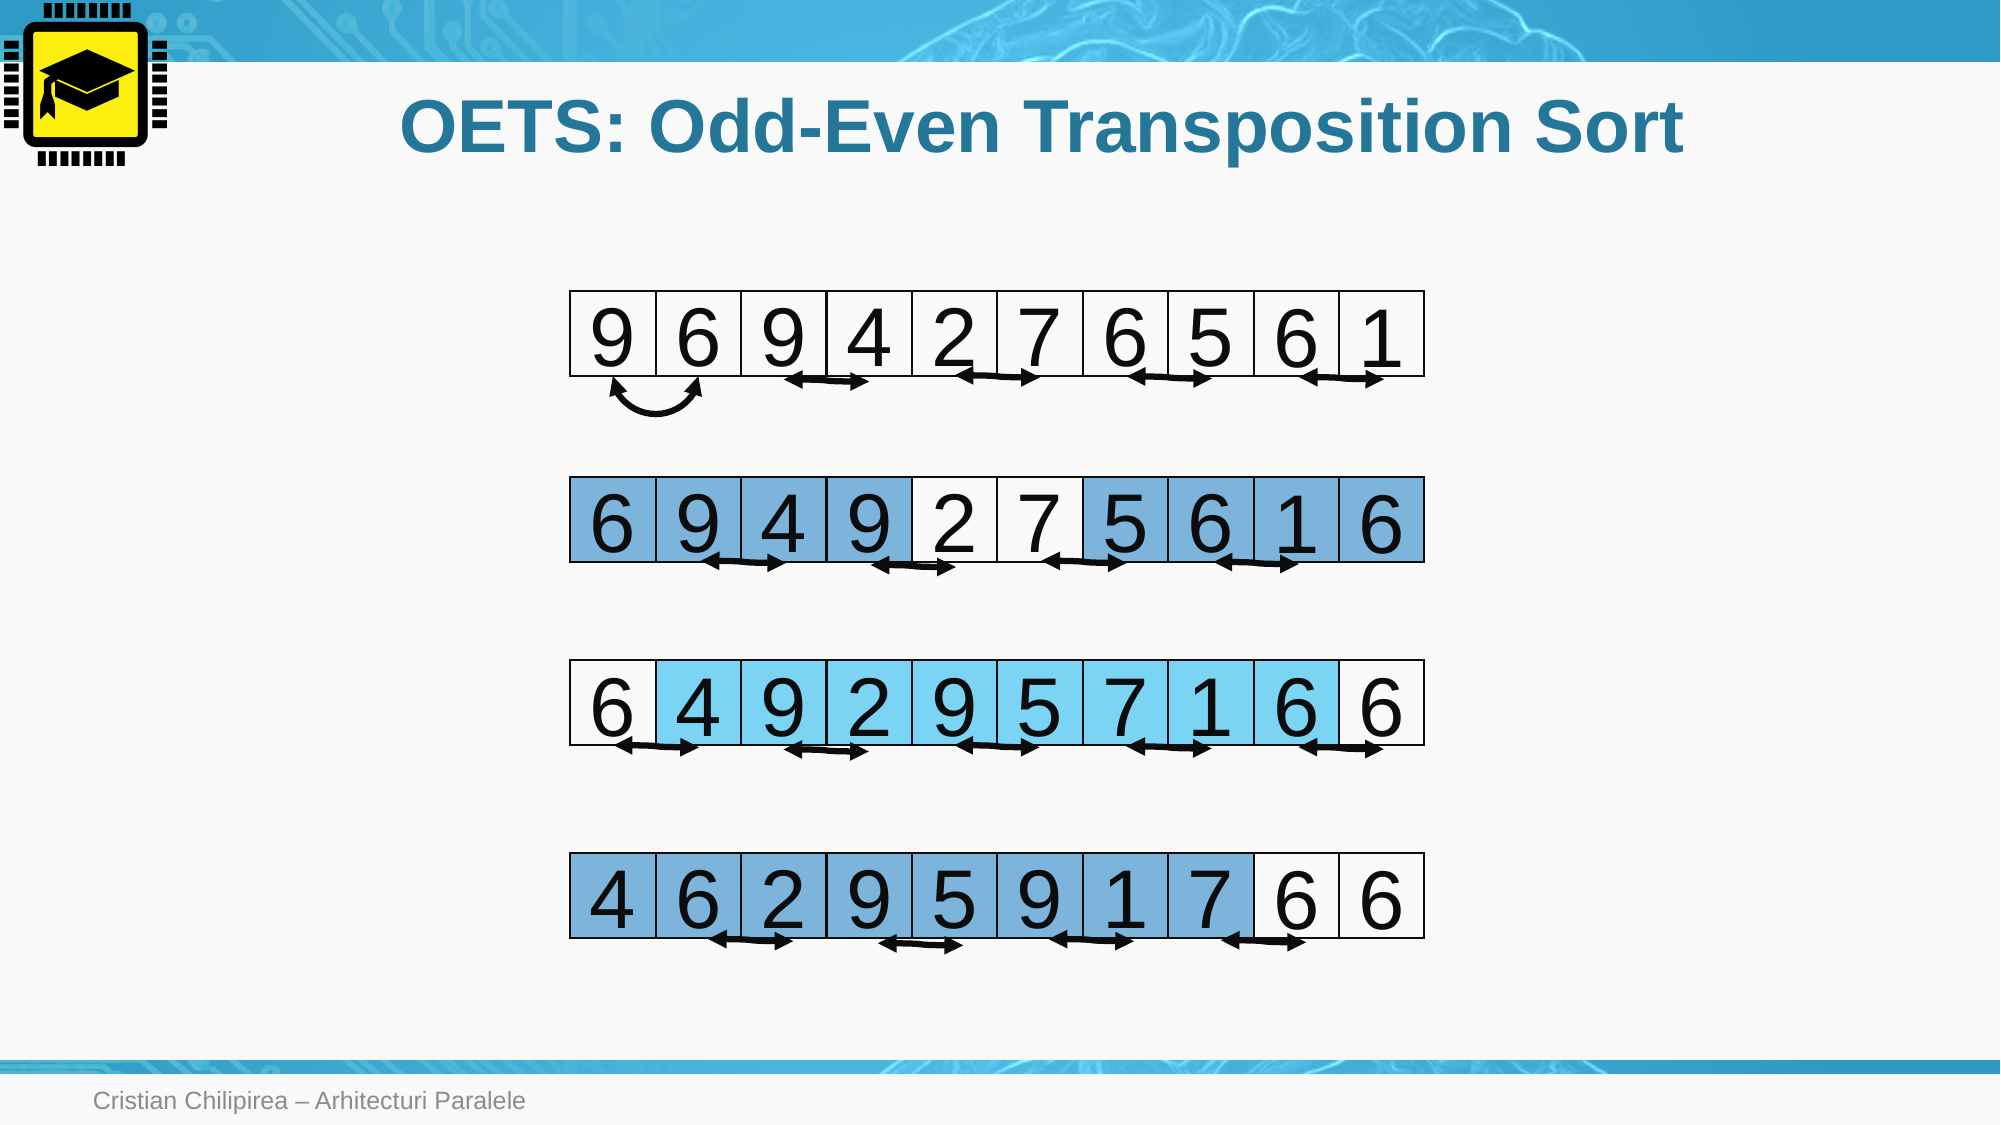

# OETS: Odd-Even Transposition Sort
9
6
9
4
2
7
6
5
6
1
6
9
4
9
2
7
5
6
1
6
6
4
9
2
9
5
7
1
6
6
4
6
2
9
5
9
1
7
6
6
Cristian Chilipirea – Arhitecturi Paralele